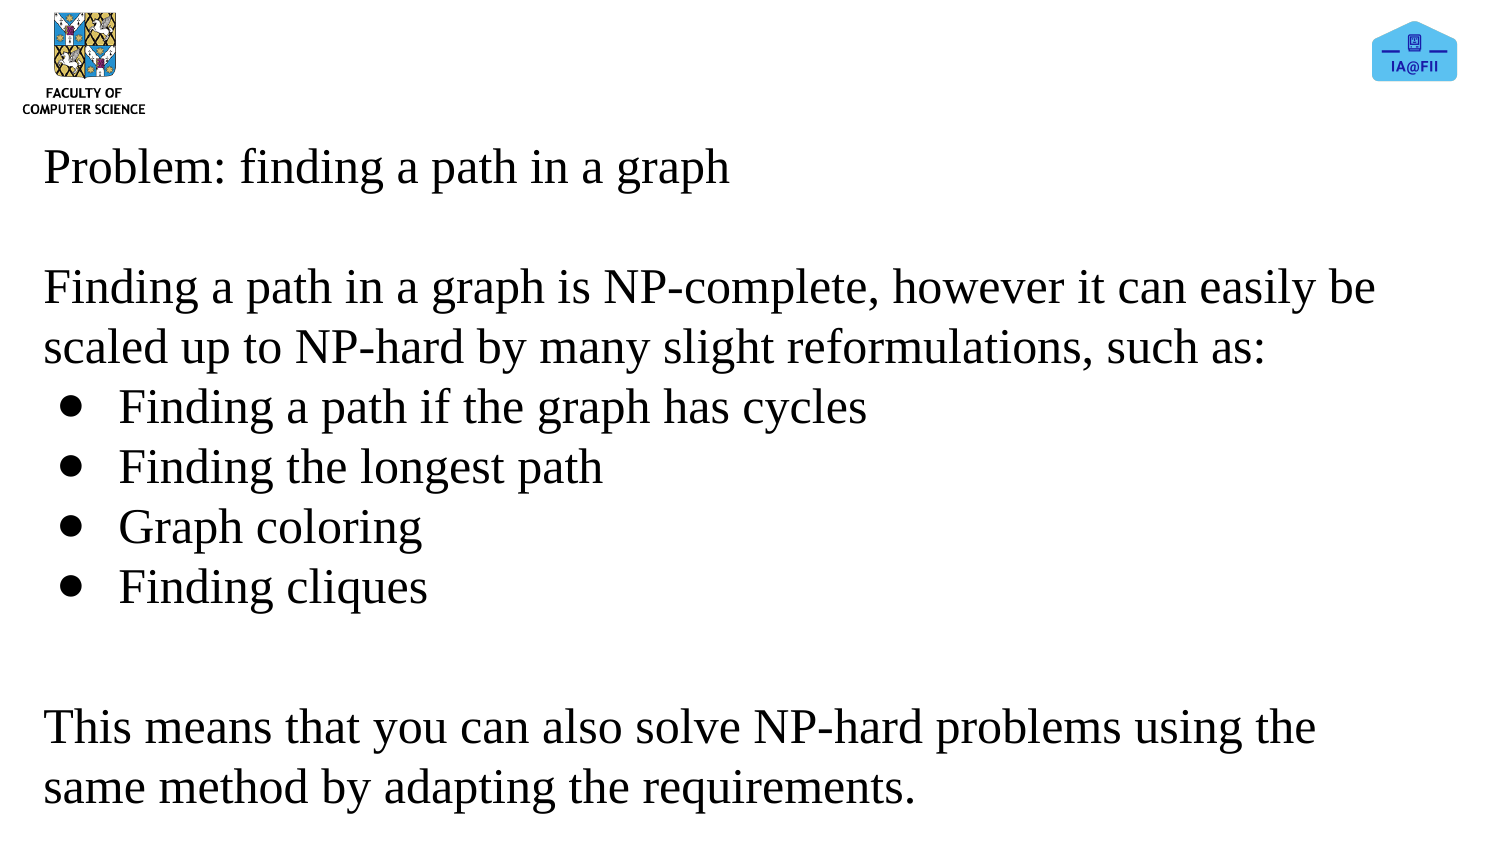

Problem: finding a path in a graph

Finding a path in a graph is NP-complete, however it can easily be scaled up to NP-hard by many slight reformulations, such as:
Finding a path if the graph has cycles
Finding the longest path
Graph coloring
Finding cliques

This means that you can also solve NP-hard problems using the same method by adapting the requirements.